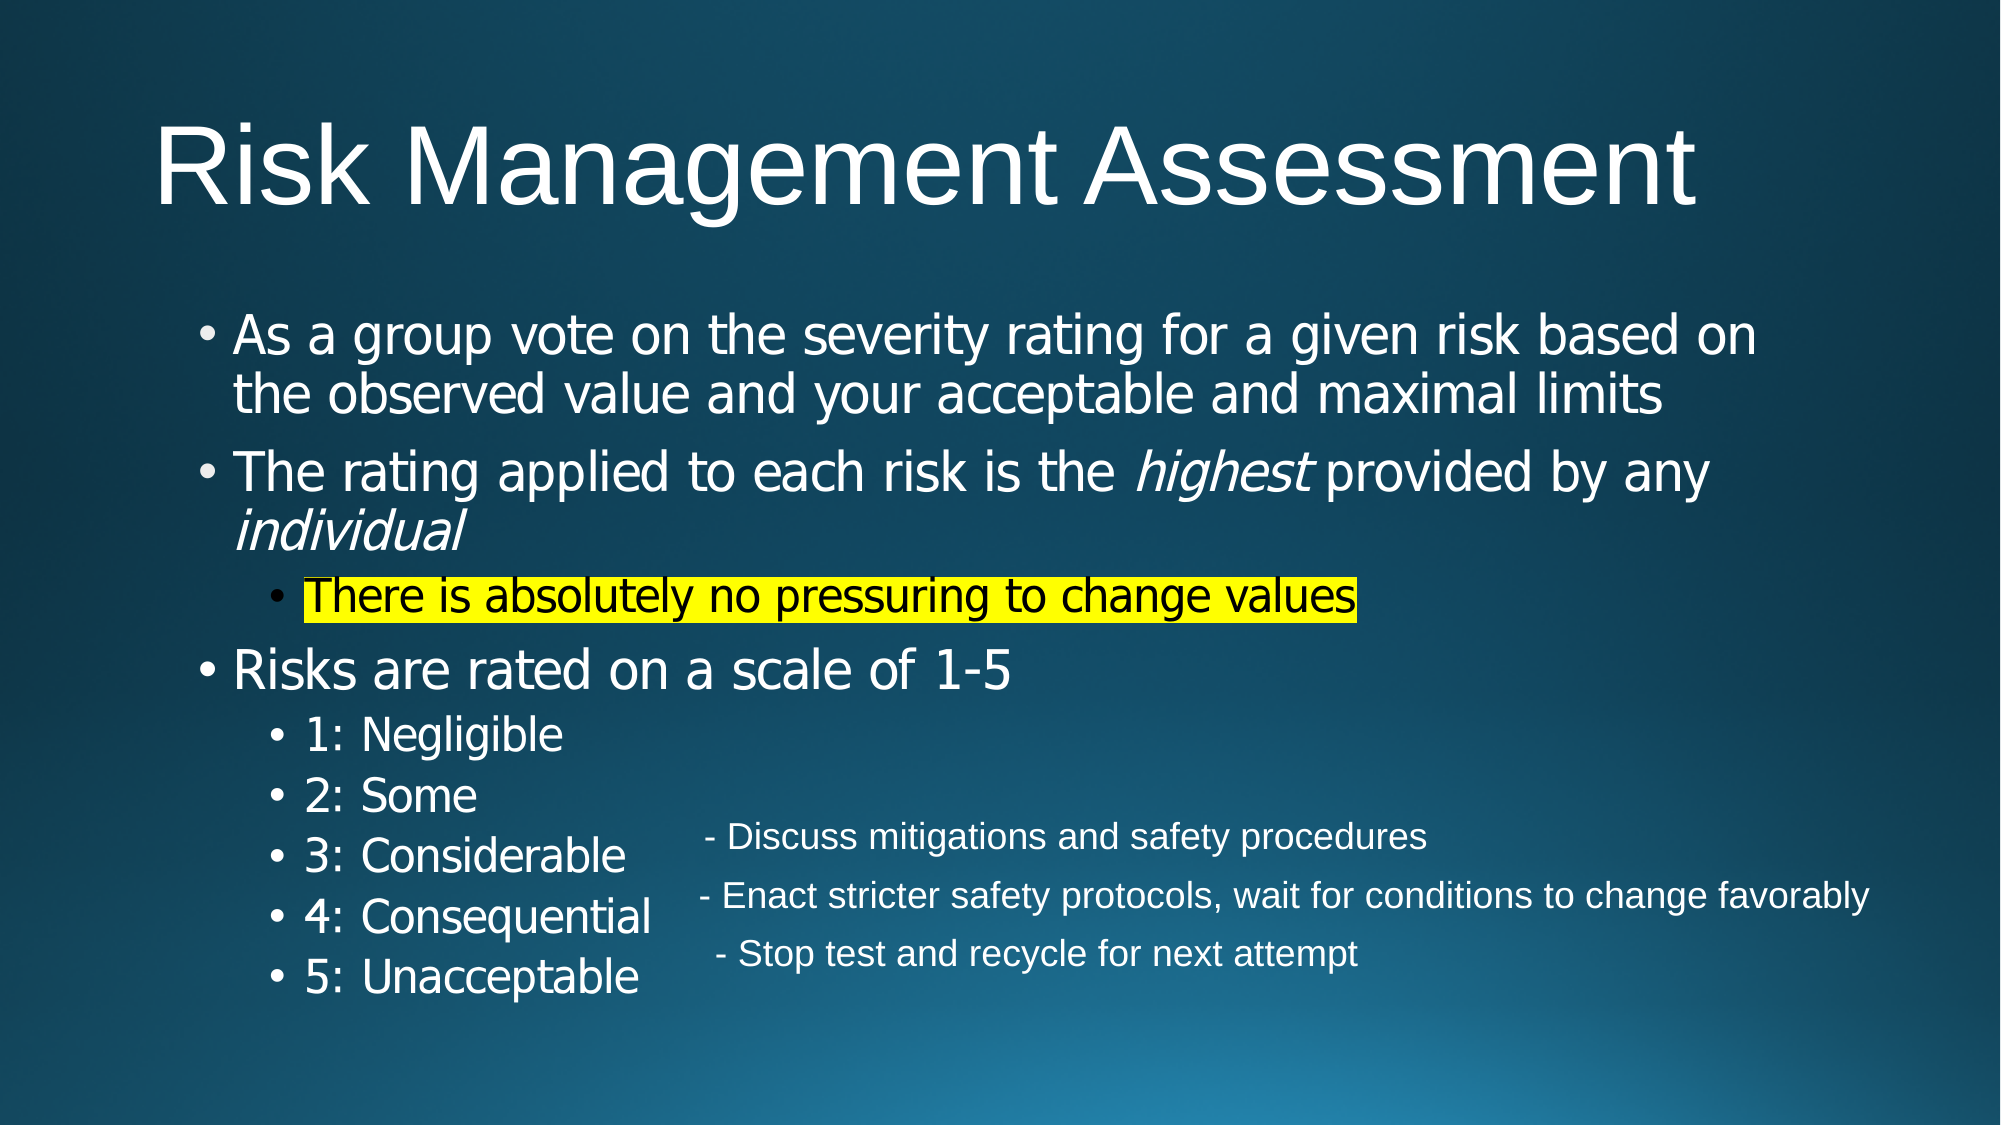

# Risk Management Assessment
As a group vote on the severity rating for a given risk based on the observed value and your acceptable and maximal limits
The rating applied to each risk is the highest provided by any individual
There is absolutely no pressuring to change values
Risks are rated on a scale of 1-5
1: Negligible
2: Some
3: Considerable
4: Consequential
5: Unacceptable
- Discuss mitigations and safety procedures
- Enact stricter safety protocols, wait for conditions to change favorably
- Stop test and recycle for next attempt